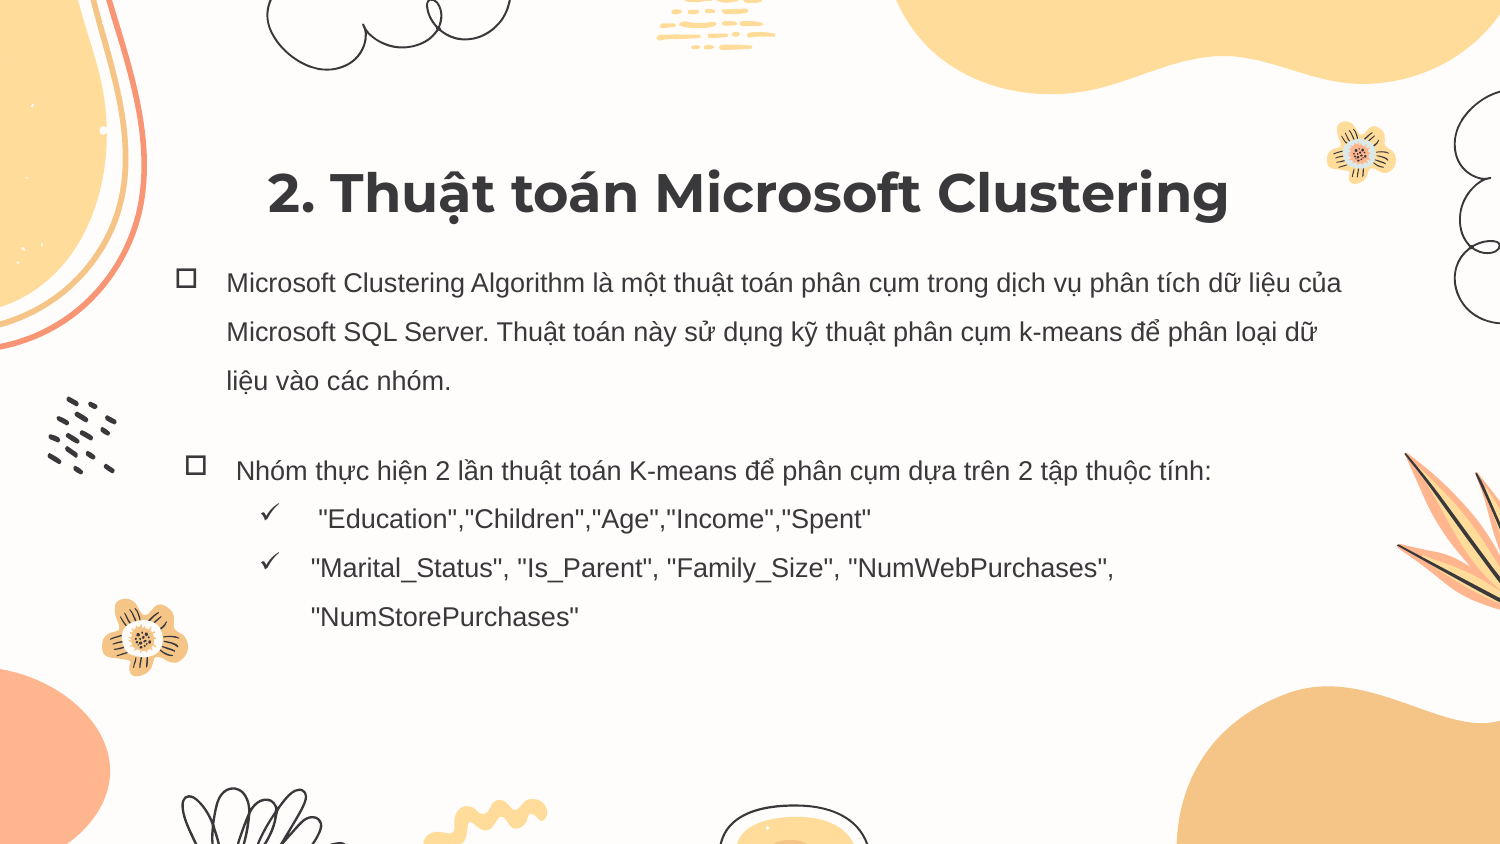

# 2. Thuật toán Microsoft Clustering
Microsoft Clustering Algorithm là một thuật toán phân cụm trong dịch vụ phân tích dữ liệu của Microsoft SQL Server. Thuật toán này sử dụng kỹ thuật phân cụm k-means để phân loại dữ liệu vào các nhóm.
Nhóm thực hiện 2 lần thuật toán K-means để phân cụm dựa trên 2 tập thuộc tính:
 "Education","Children","Age","Income","Spent"
"Marital_Status", "Is_Parent", "Family_Size", "NumWebPurchases", "NumStorePurchases"